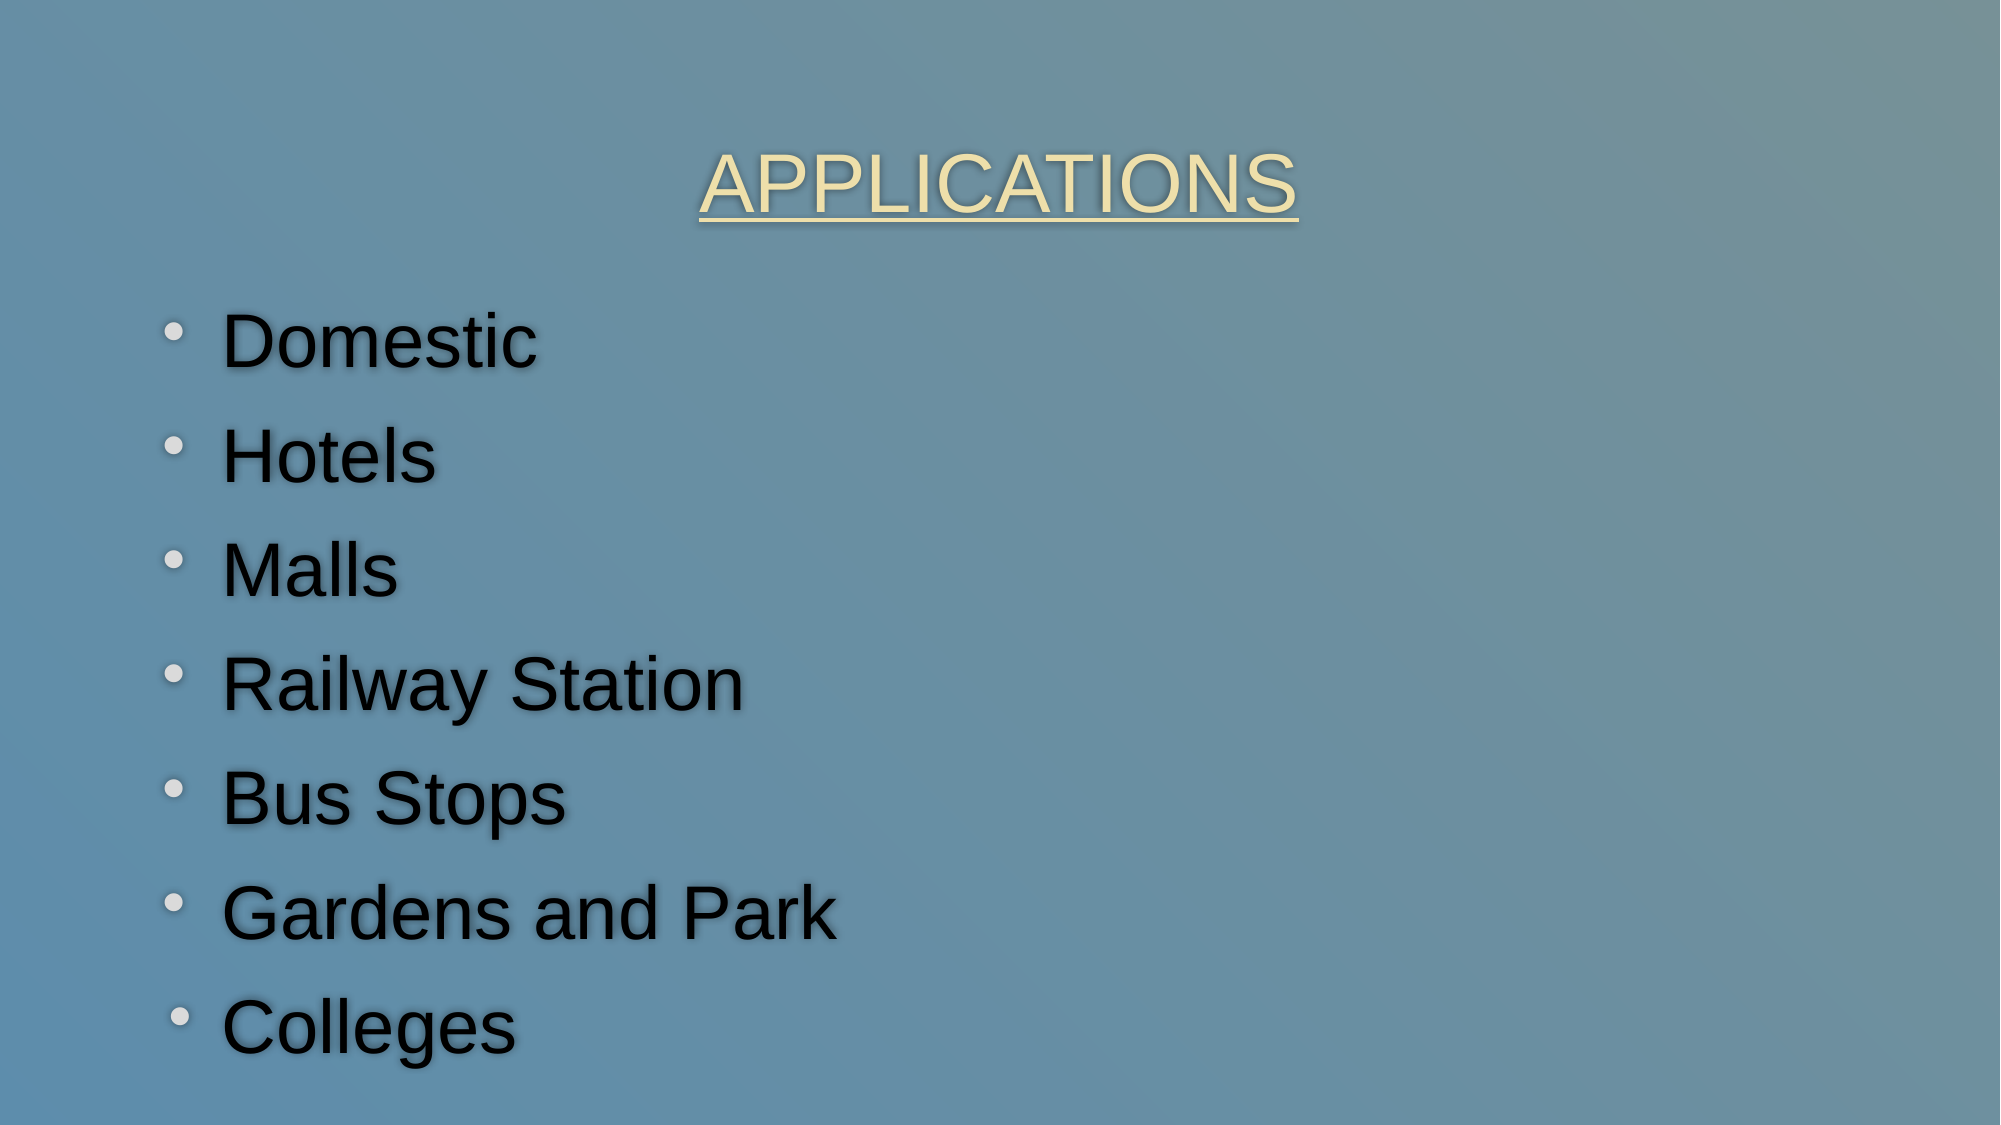

# APPLICATIONS
Domestic
Hotels
Malls
Railway Station
Bus Stops
Gardens and Park
Colleges